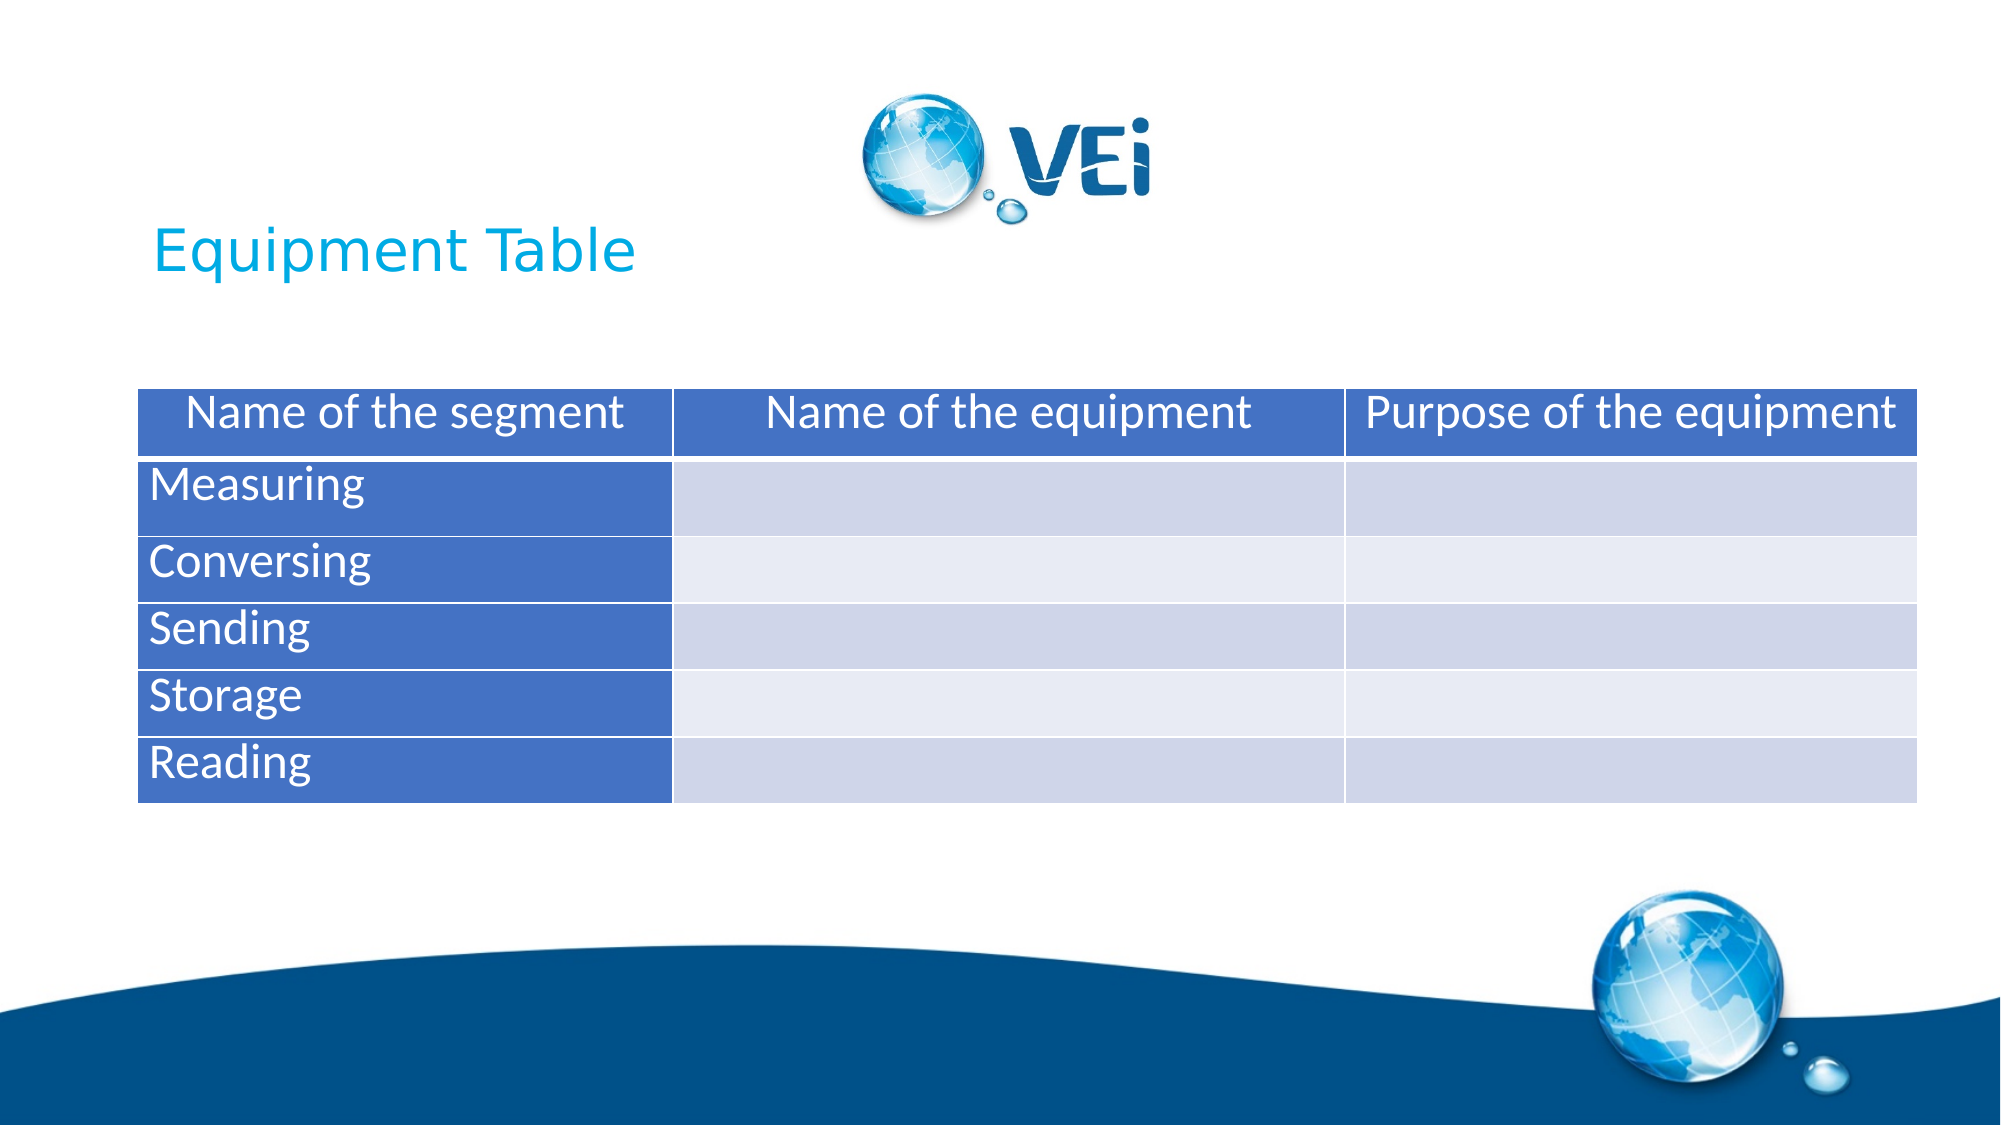

# Equipment Table
| Name of the segment | Name of the equipment | Purpose of the equipment |
| --- | --- | --- |
| Measuring |  |  |
| Conversing |  |  |
| Sending |  |  |
| Storage |  |  |
| Reading |  |  |